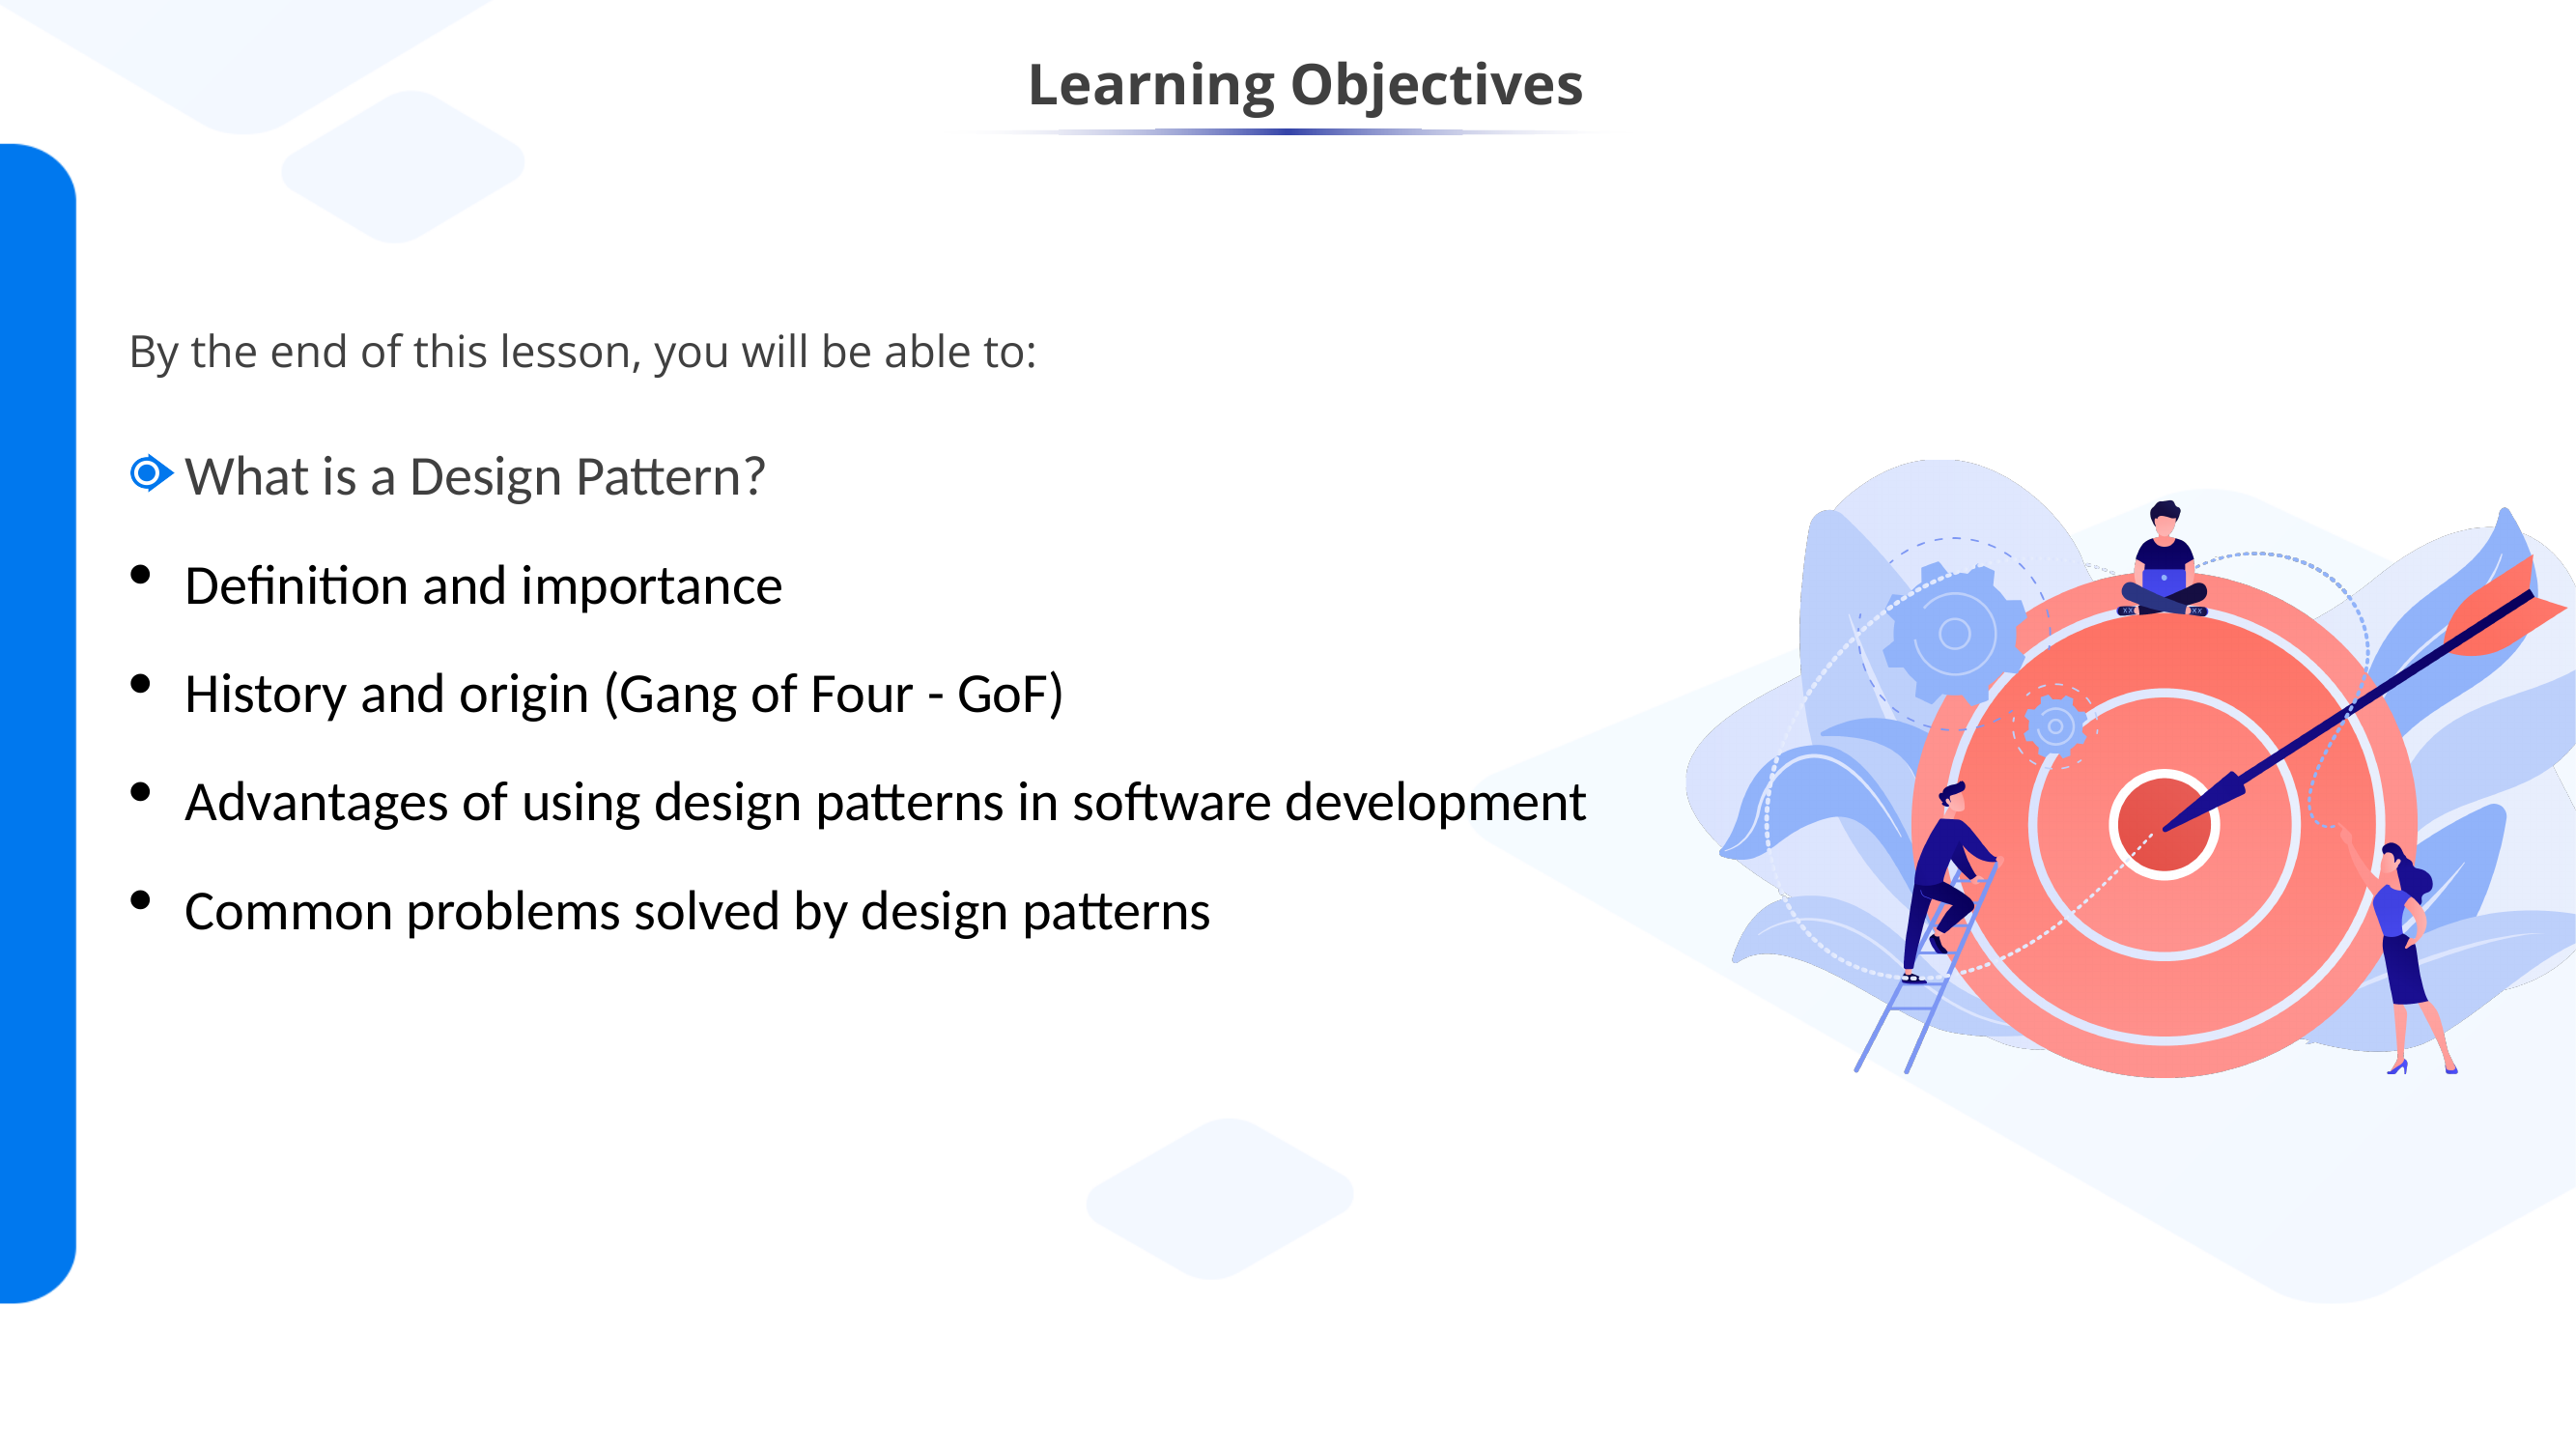

What is a Design Pattern?
Definition and importance
History and origin (Gang of Four - GoF)
Advantages of using design patterns in software development
Common problems solved by design patterns